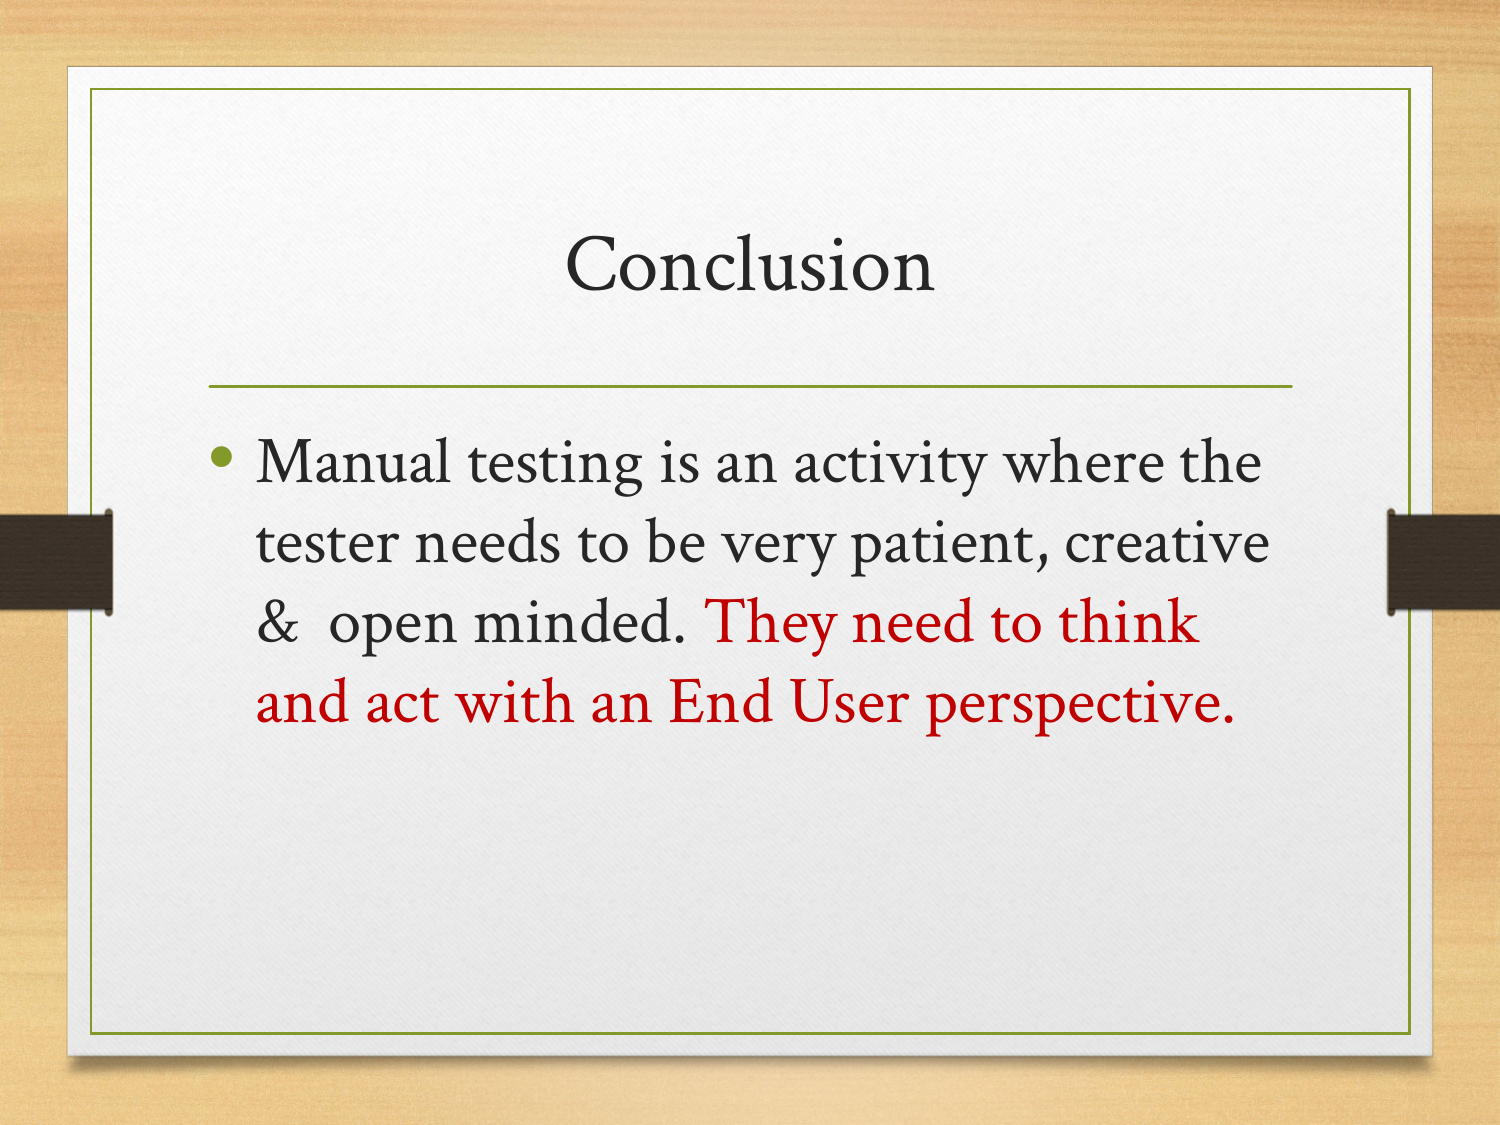

# Conclusion
Manual testing is an activity where the tester needs to be very patient, creative &  open minded. They need to think and act with an End User perspective.